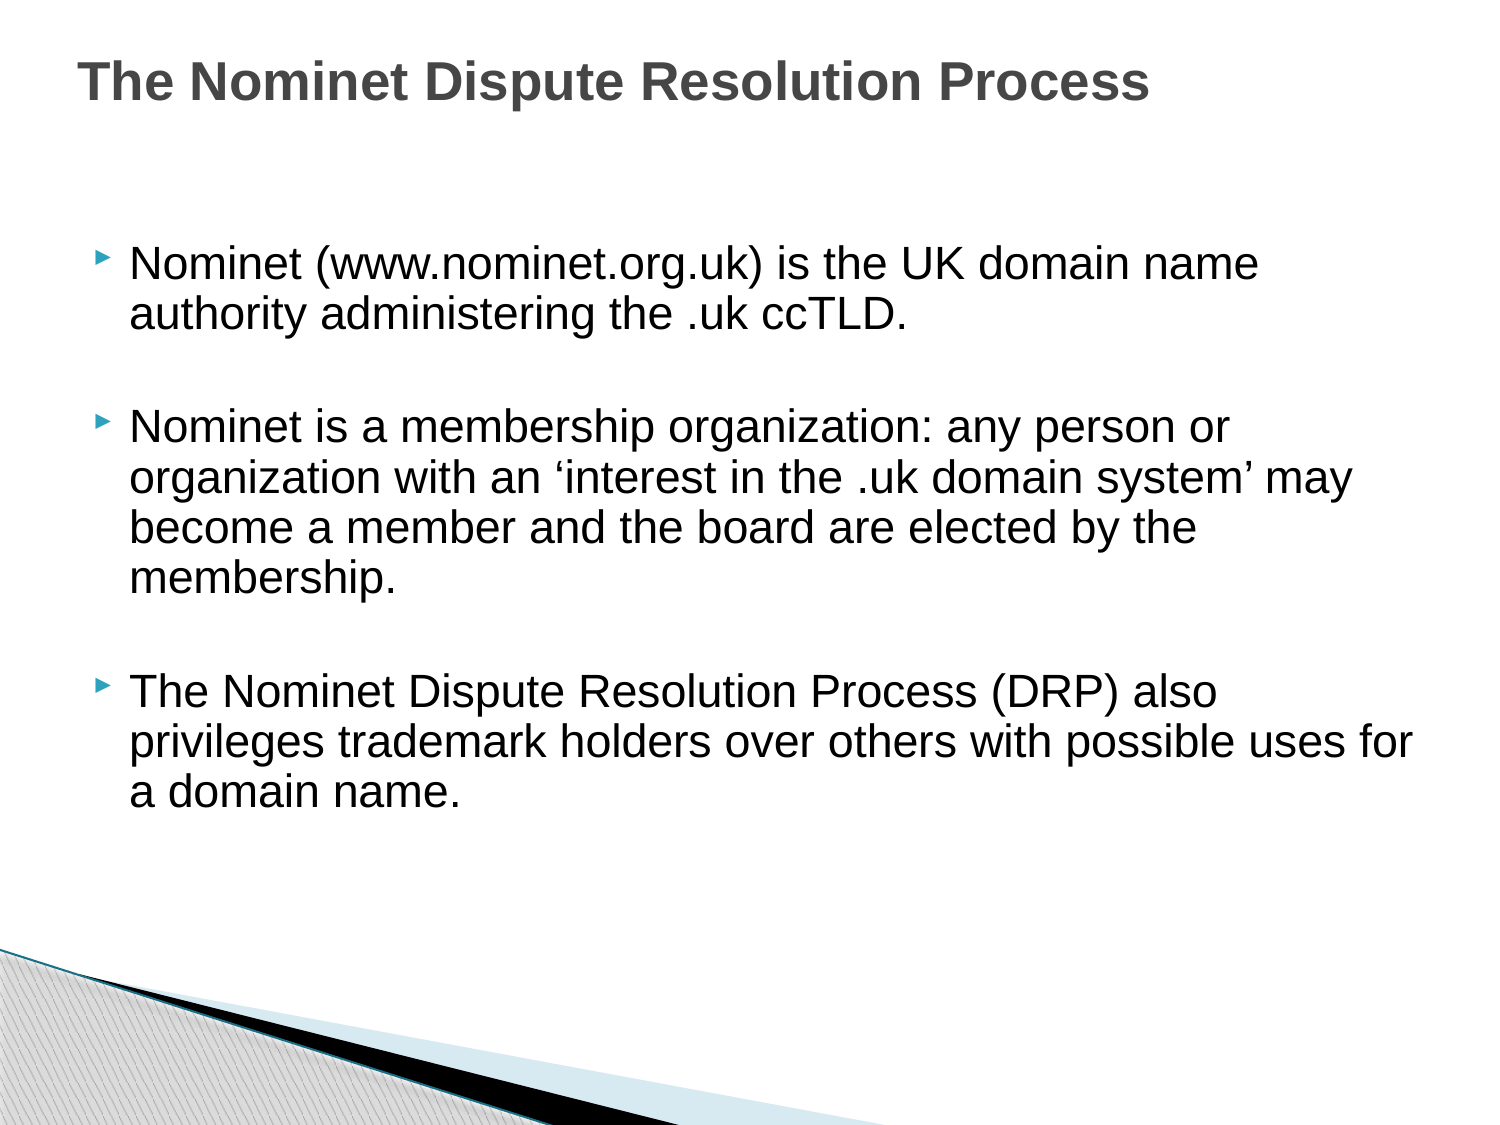

# The Nominet Dispute Resolution Process
Nominet (www.nominet.org.uk) is the UK domain name authority administering the .uk ccTLD.

Nominet is a membership organization: any person or organization with an ‘interest in the .uk domain system’ may become a member and the board are elected by the membership.

The Nominet Dispute Resolution Process (DRP) also privileges trademark holders over others with possible uses for a domain name.